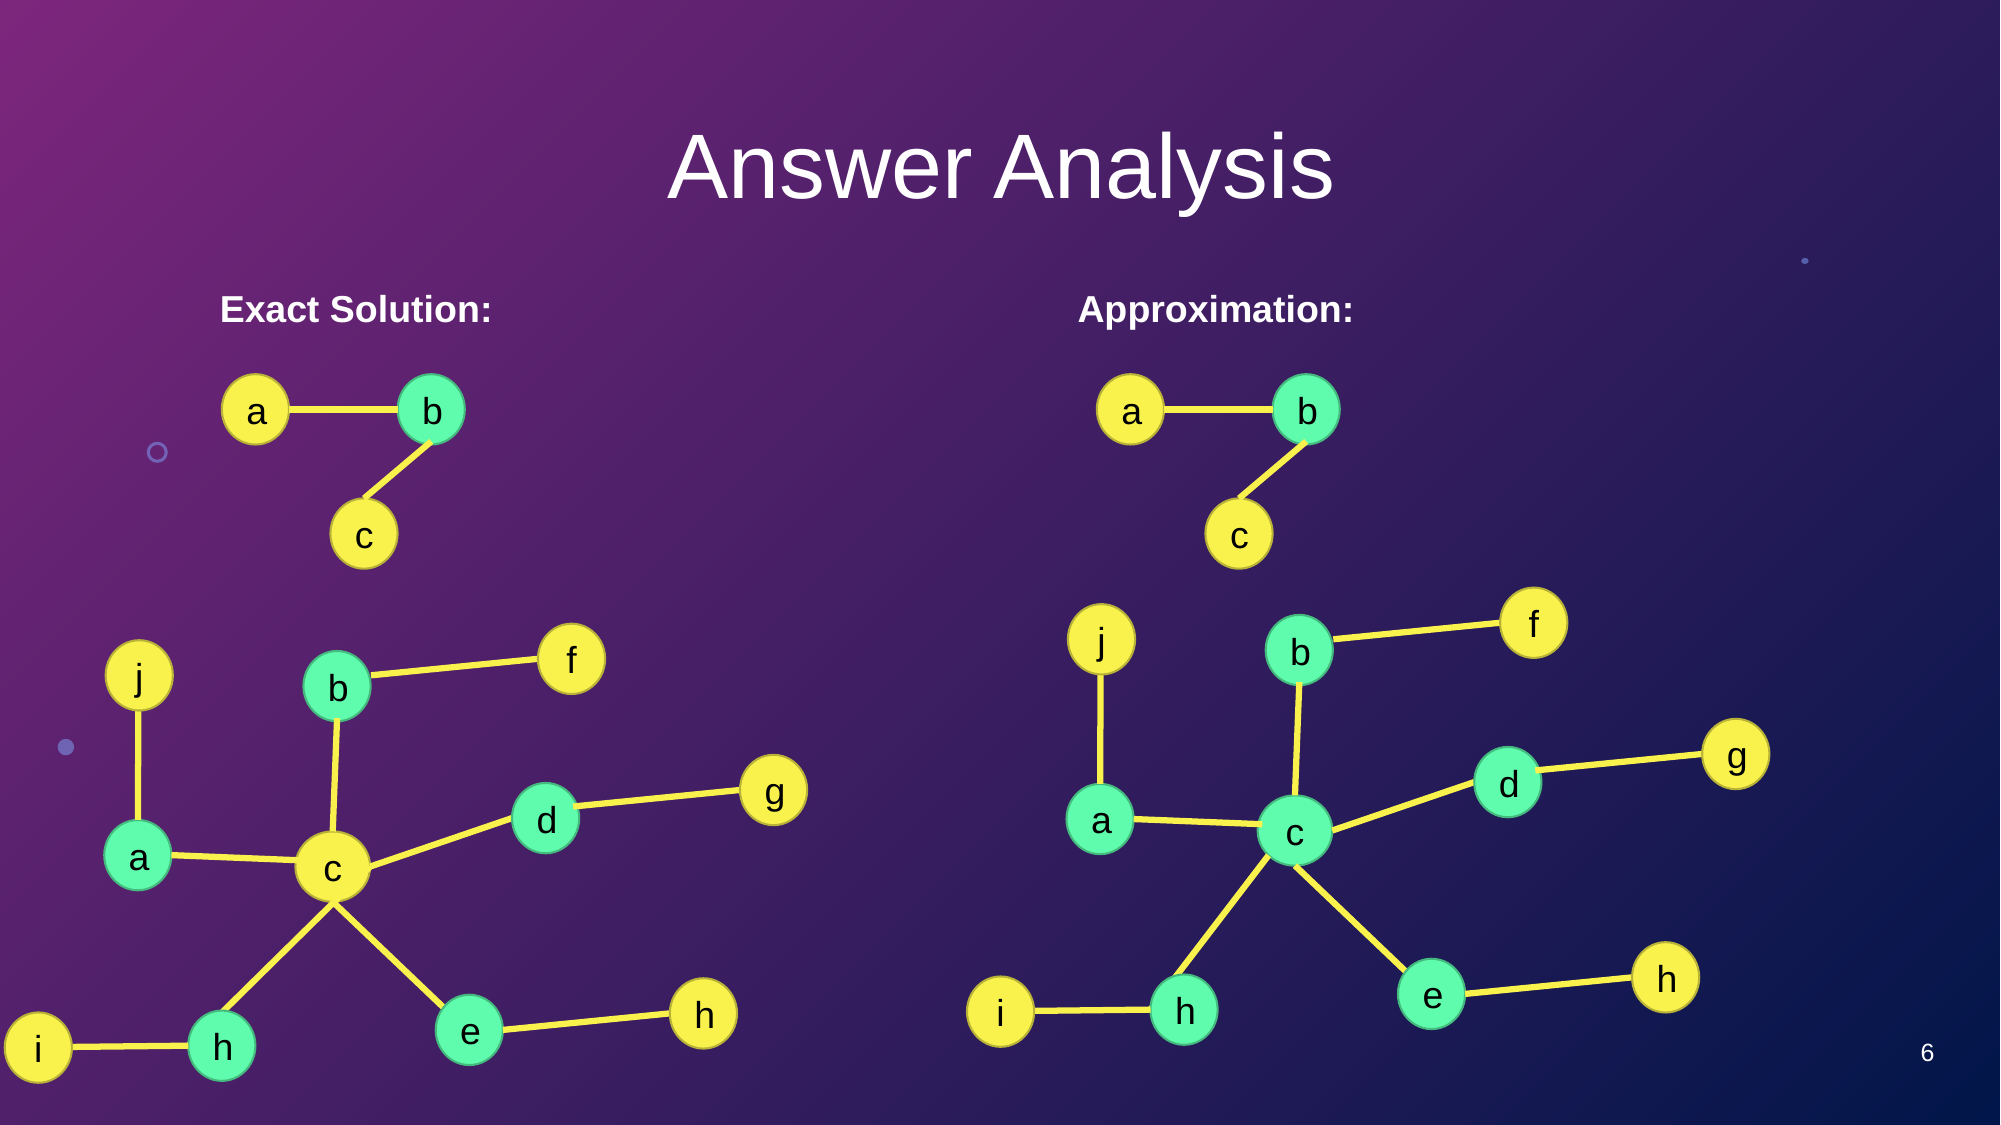

# Answer Analysis
Exact Solution:

Approximation:

b
b
a
a
c
c
f
j
b
f
j
b
g
d
g
d
a
c
a
c
h
e
h
i
h
e
h
i
6